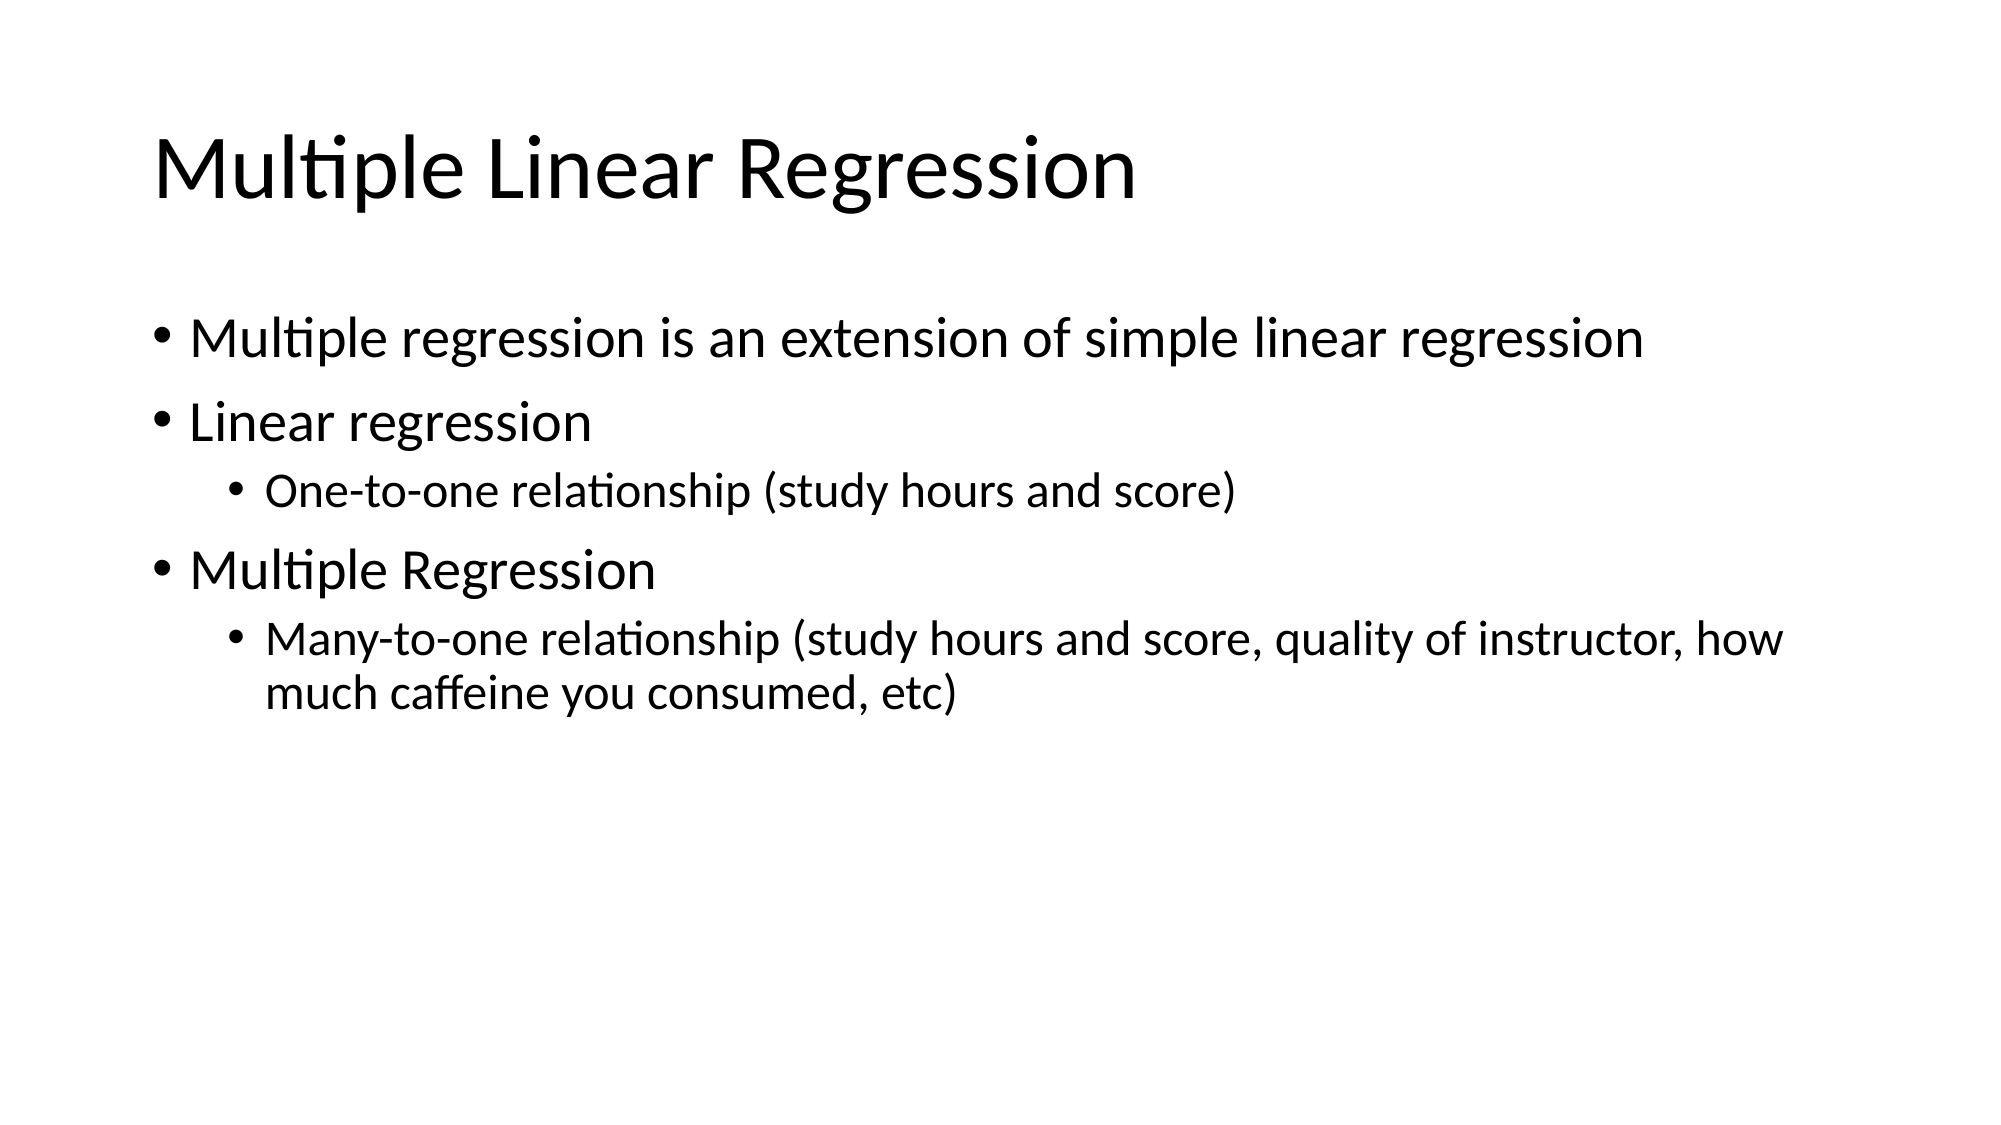

# Multiple Linear Regression
Multiple regression is an extension of simple linear regression
Linear regression
One-to-one relationship (study hours and score)
Multiple Regression
Many-to-one relationship (study hours and score, quality of instructor, how much caffeine you consumed, etc)